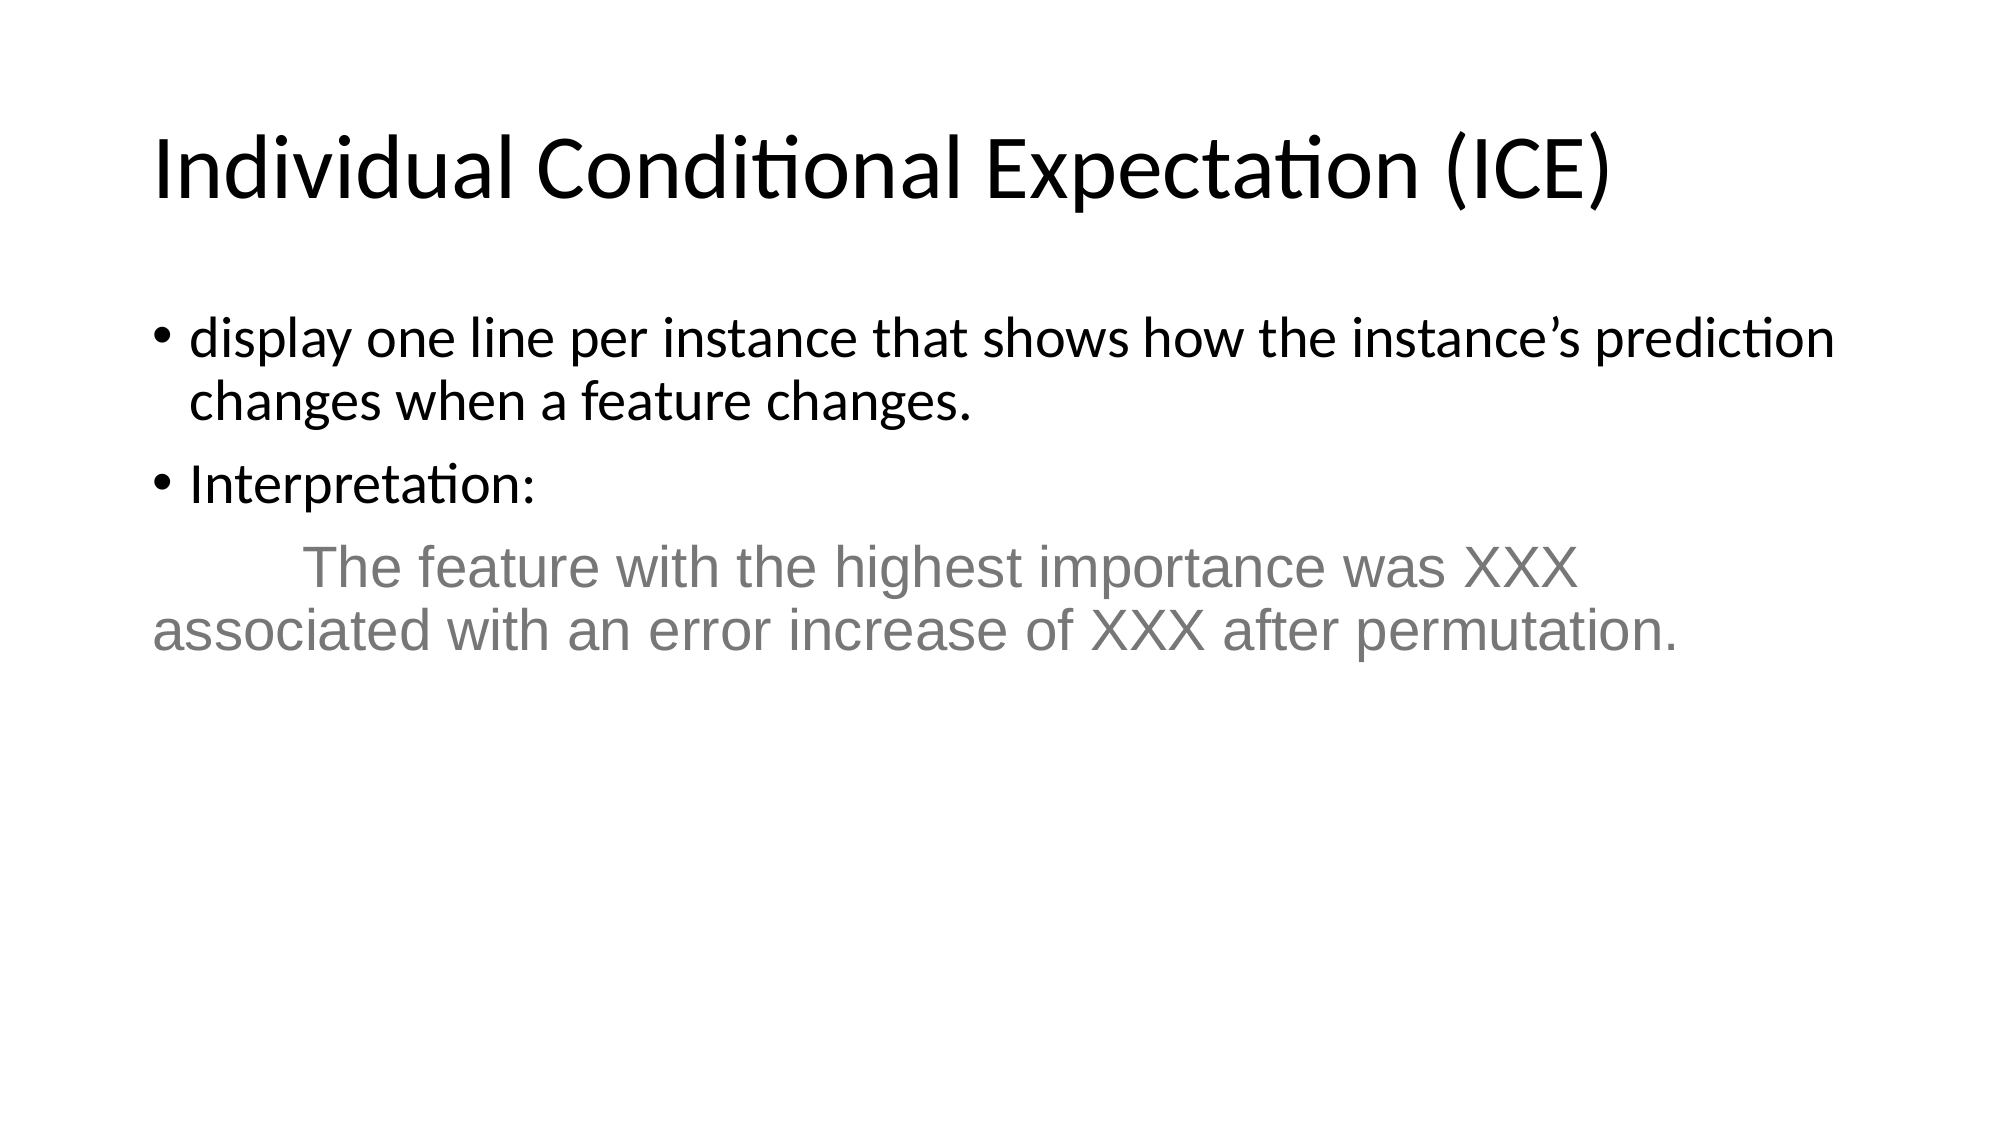

# Individual Conditional Expectation (ICE)
display one line per instance that shows how the instance’s prediction changes when a feature changes.
Interpretation:
	The feature with the highest importance was XXX associated with an error increase of XXX after permutation.